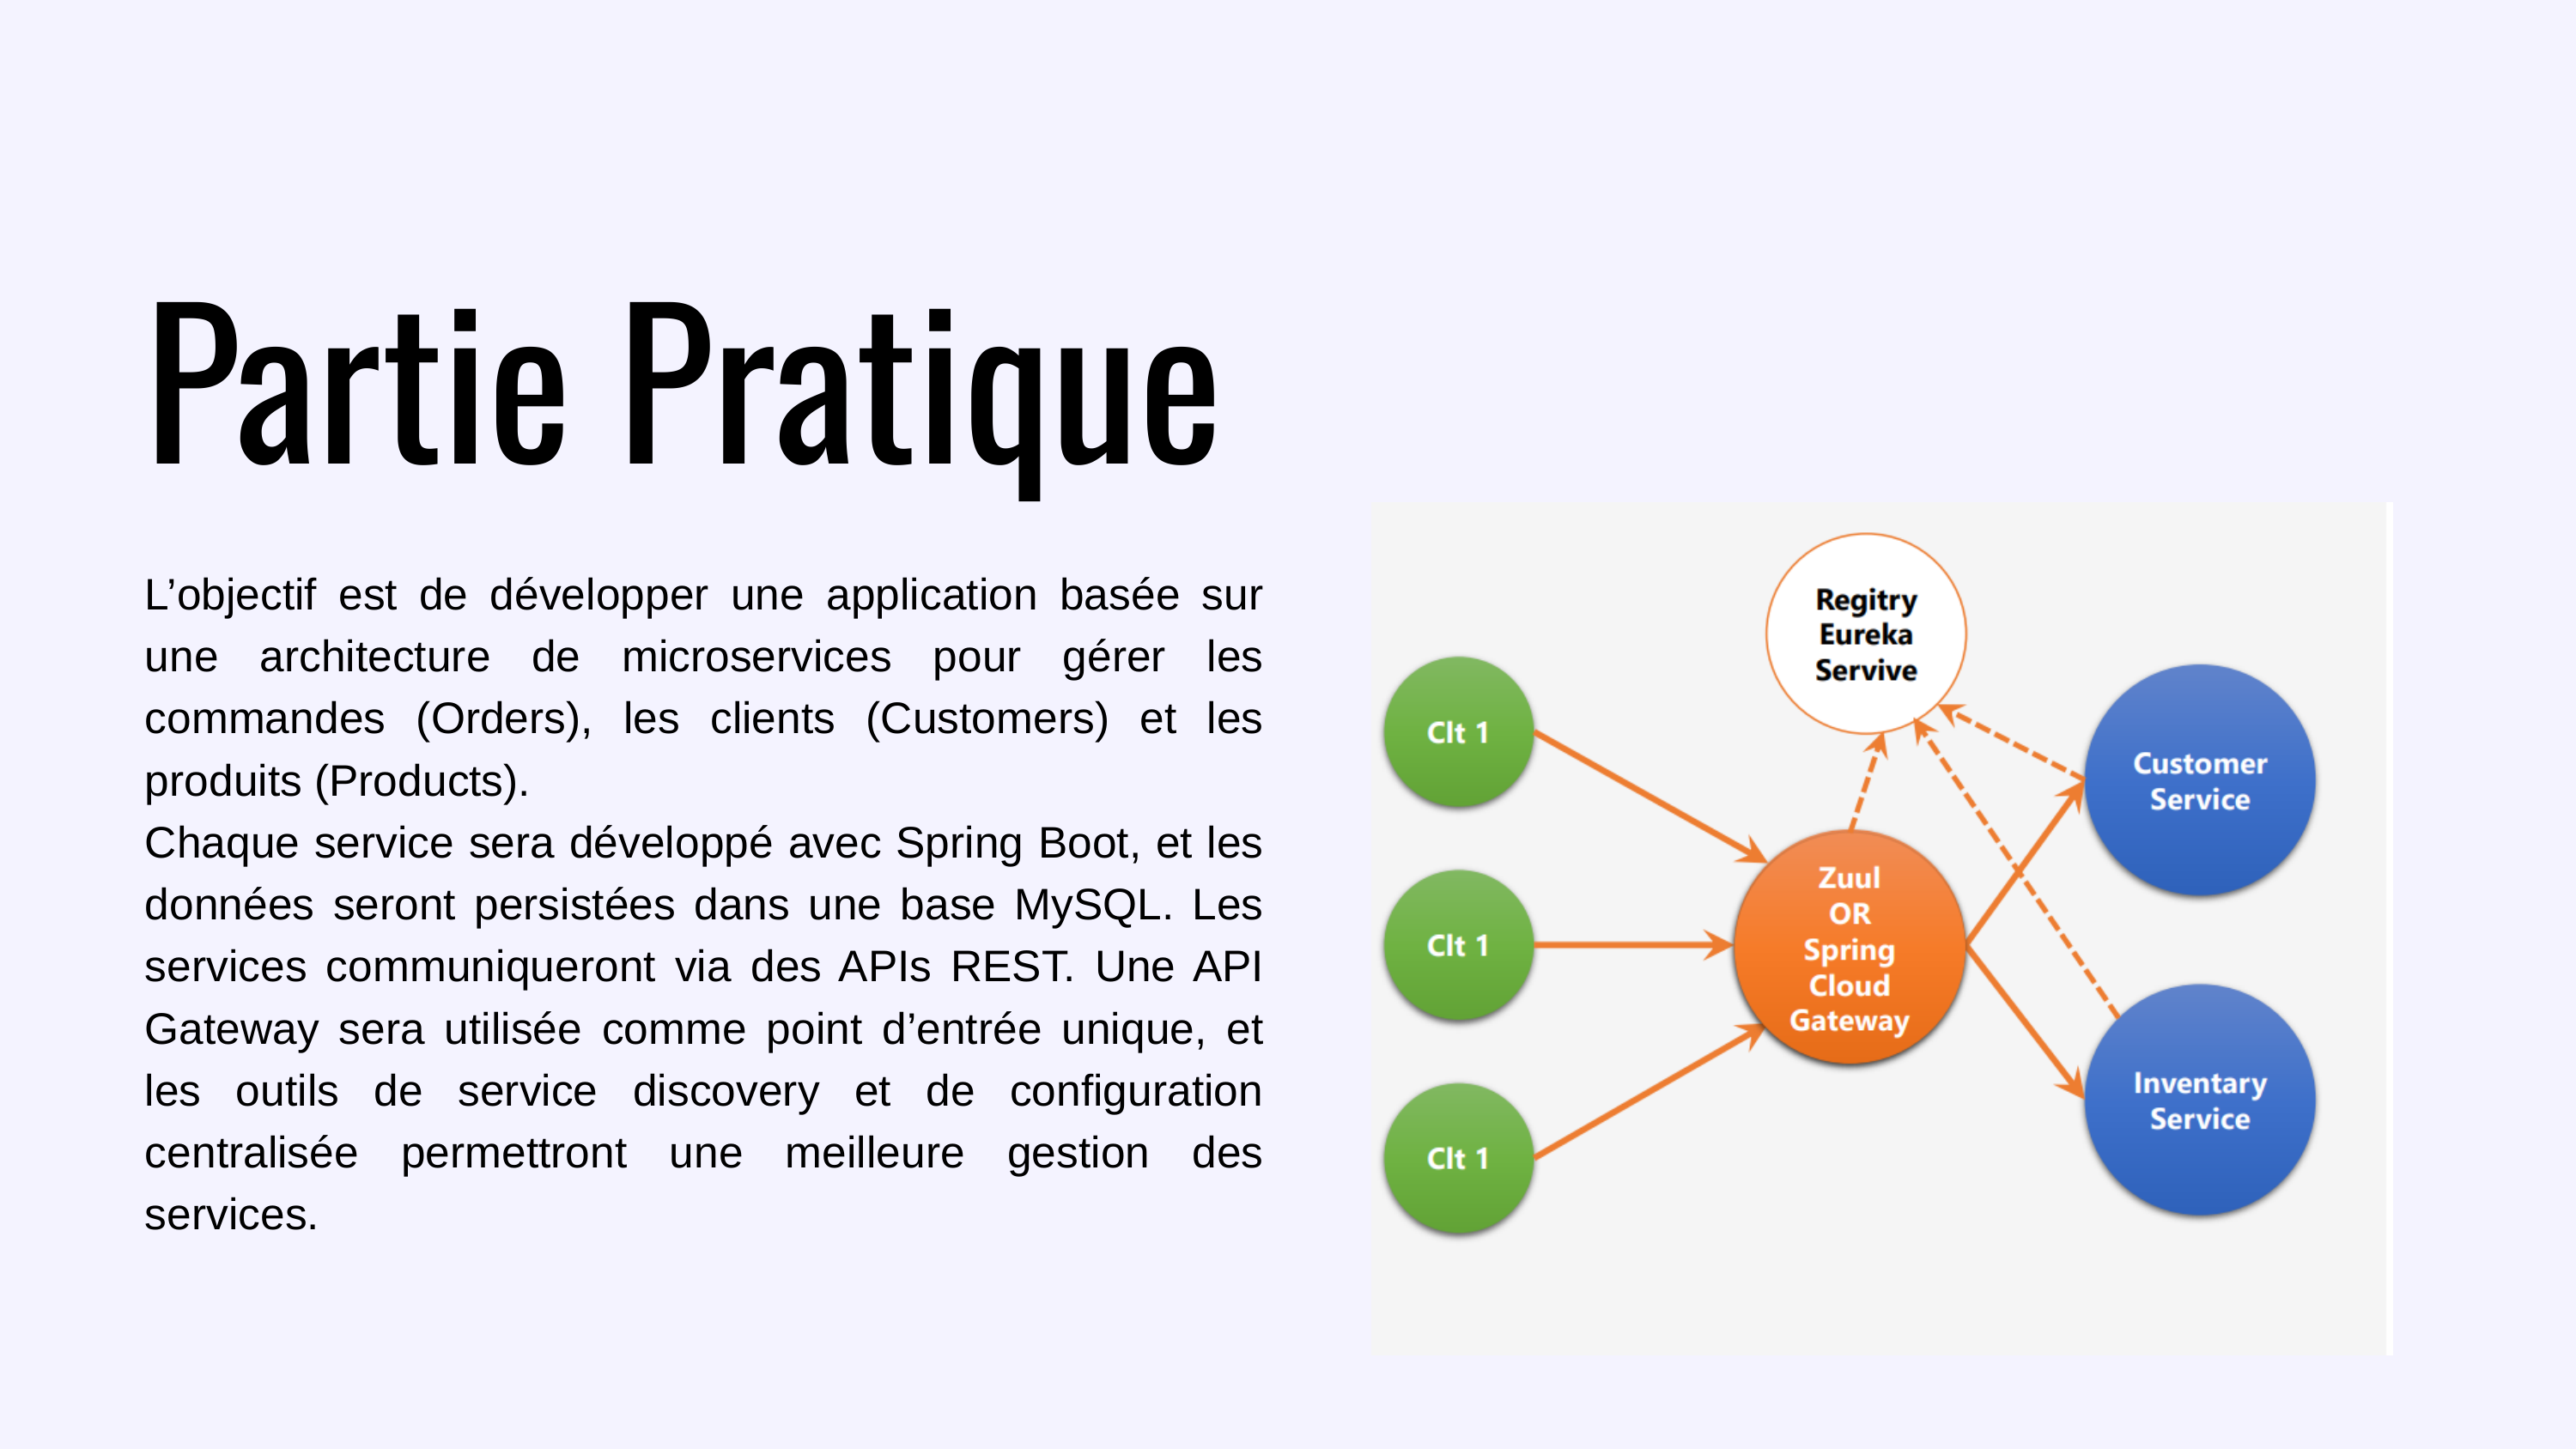

Partie Pratique

L’objectif est de développer une application basée sur une architecture de microservices pour gérer les commandes (Orders), les clients (Customers) et les produits (Products).
Chaque service sera développé avec Spring Boot, et les données seront persistées dans une base MySQL. Les services communiqueront via des APIs REST. Une API Gateway sera utilisée comme point d’entrée unique, et les outils de service discovery et de configuration centralisée permettront une meilleure gestion des services.